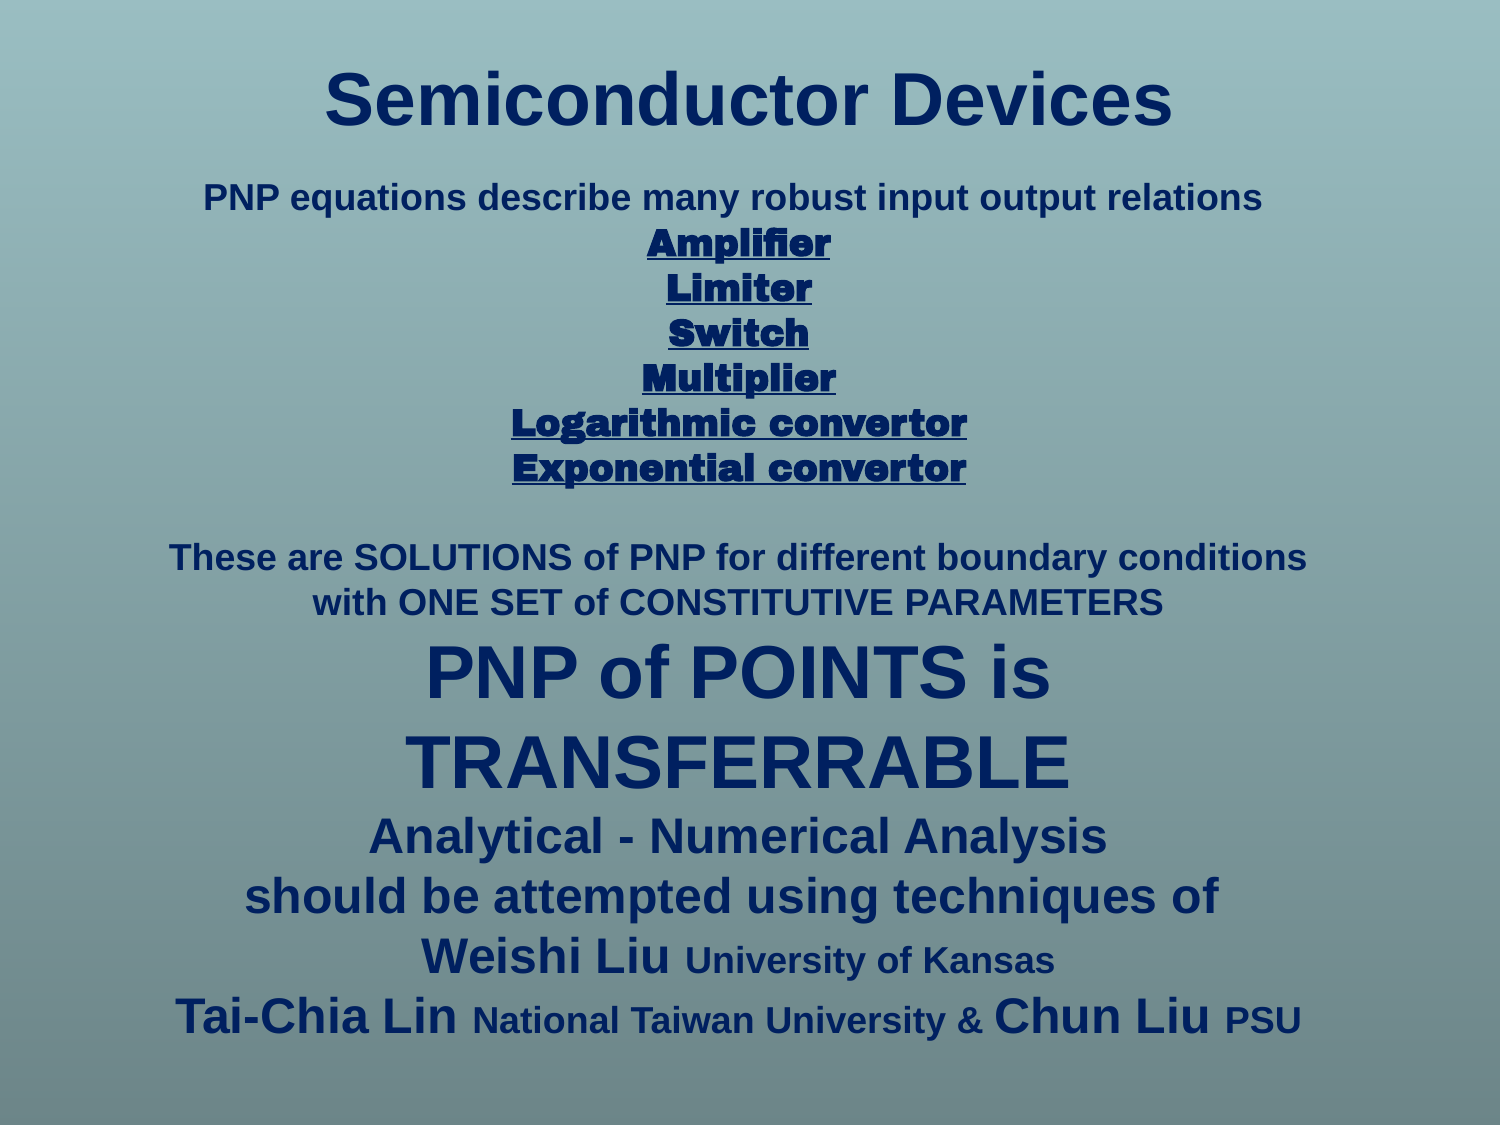

Semiconductor Devices
PNP equations describe many robust input output relations
Amplifier
Limiter
Switch
Multiplier
Logarithmic convertor
Exponential convertor

These are SOLUTIONS of PNP for different boundary conditions
with ONE SET of CONSTITUTIVE PARAMETERS
PNP of POINTS is TRANSFERRABLE
Analytical - Numerical Analysis
should be attempted using techniques of
Weishi Liu University of Kansas
Tai-Chia Lin National Taiwan University & Chun Liu PSU